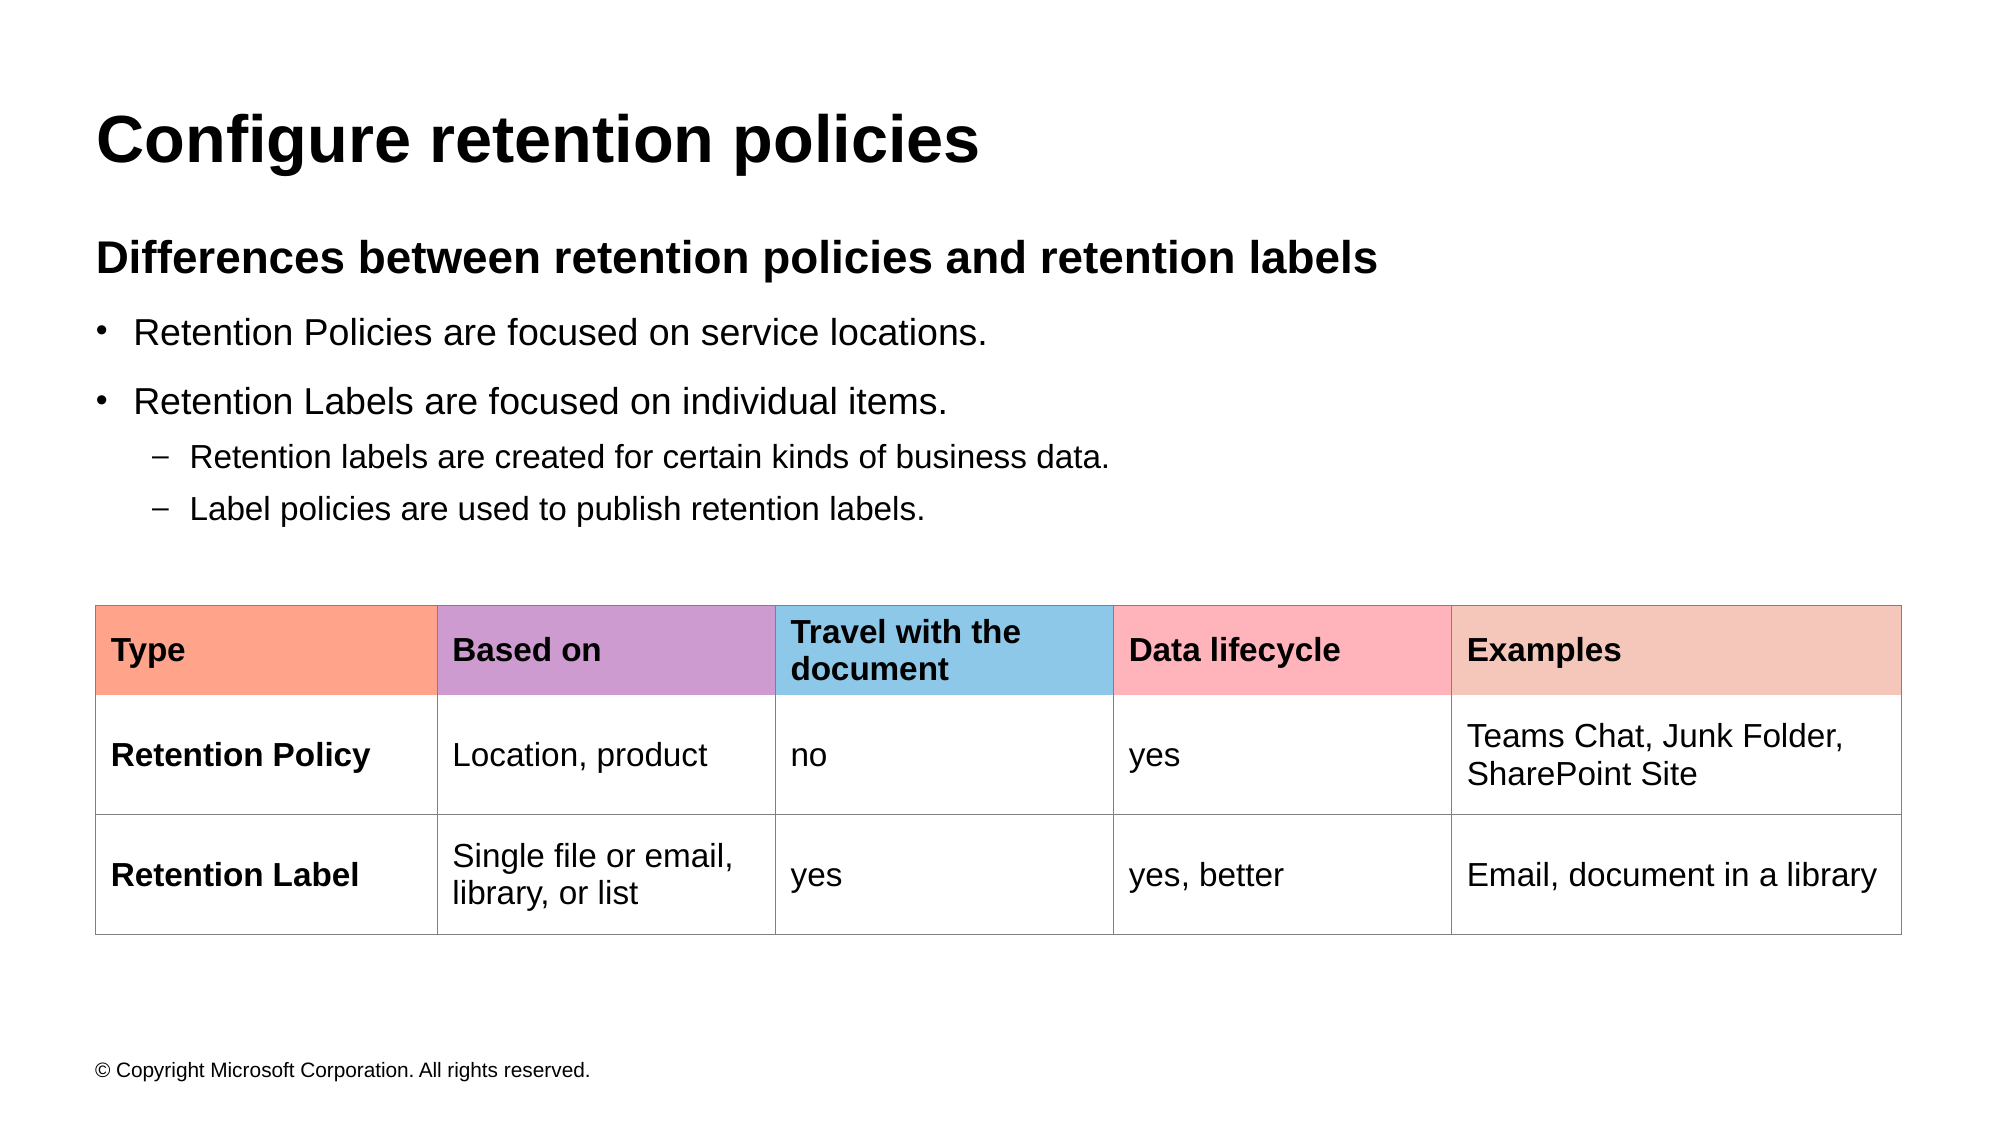

# Configure retention policies
Differences between retention policies and retention labels
Retention Policies are focused on service locations.
Retention Labels are focused on individual items.
Retention labels are created for certain kinds of business data.
Label policies are used to publish retention labels.
| Type | Based on | Travel with the document | Data lifecycle | Examples |
| --- | --- | --- | --- | --- |
| Retention Policy | Location, product | no | yes | Teams Chat, Junk Folder, SharePoint Site |
| Retention Label | Single file or email, library, or list | yes | yes, better | Email, document in a library |